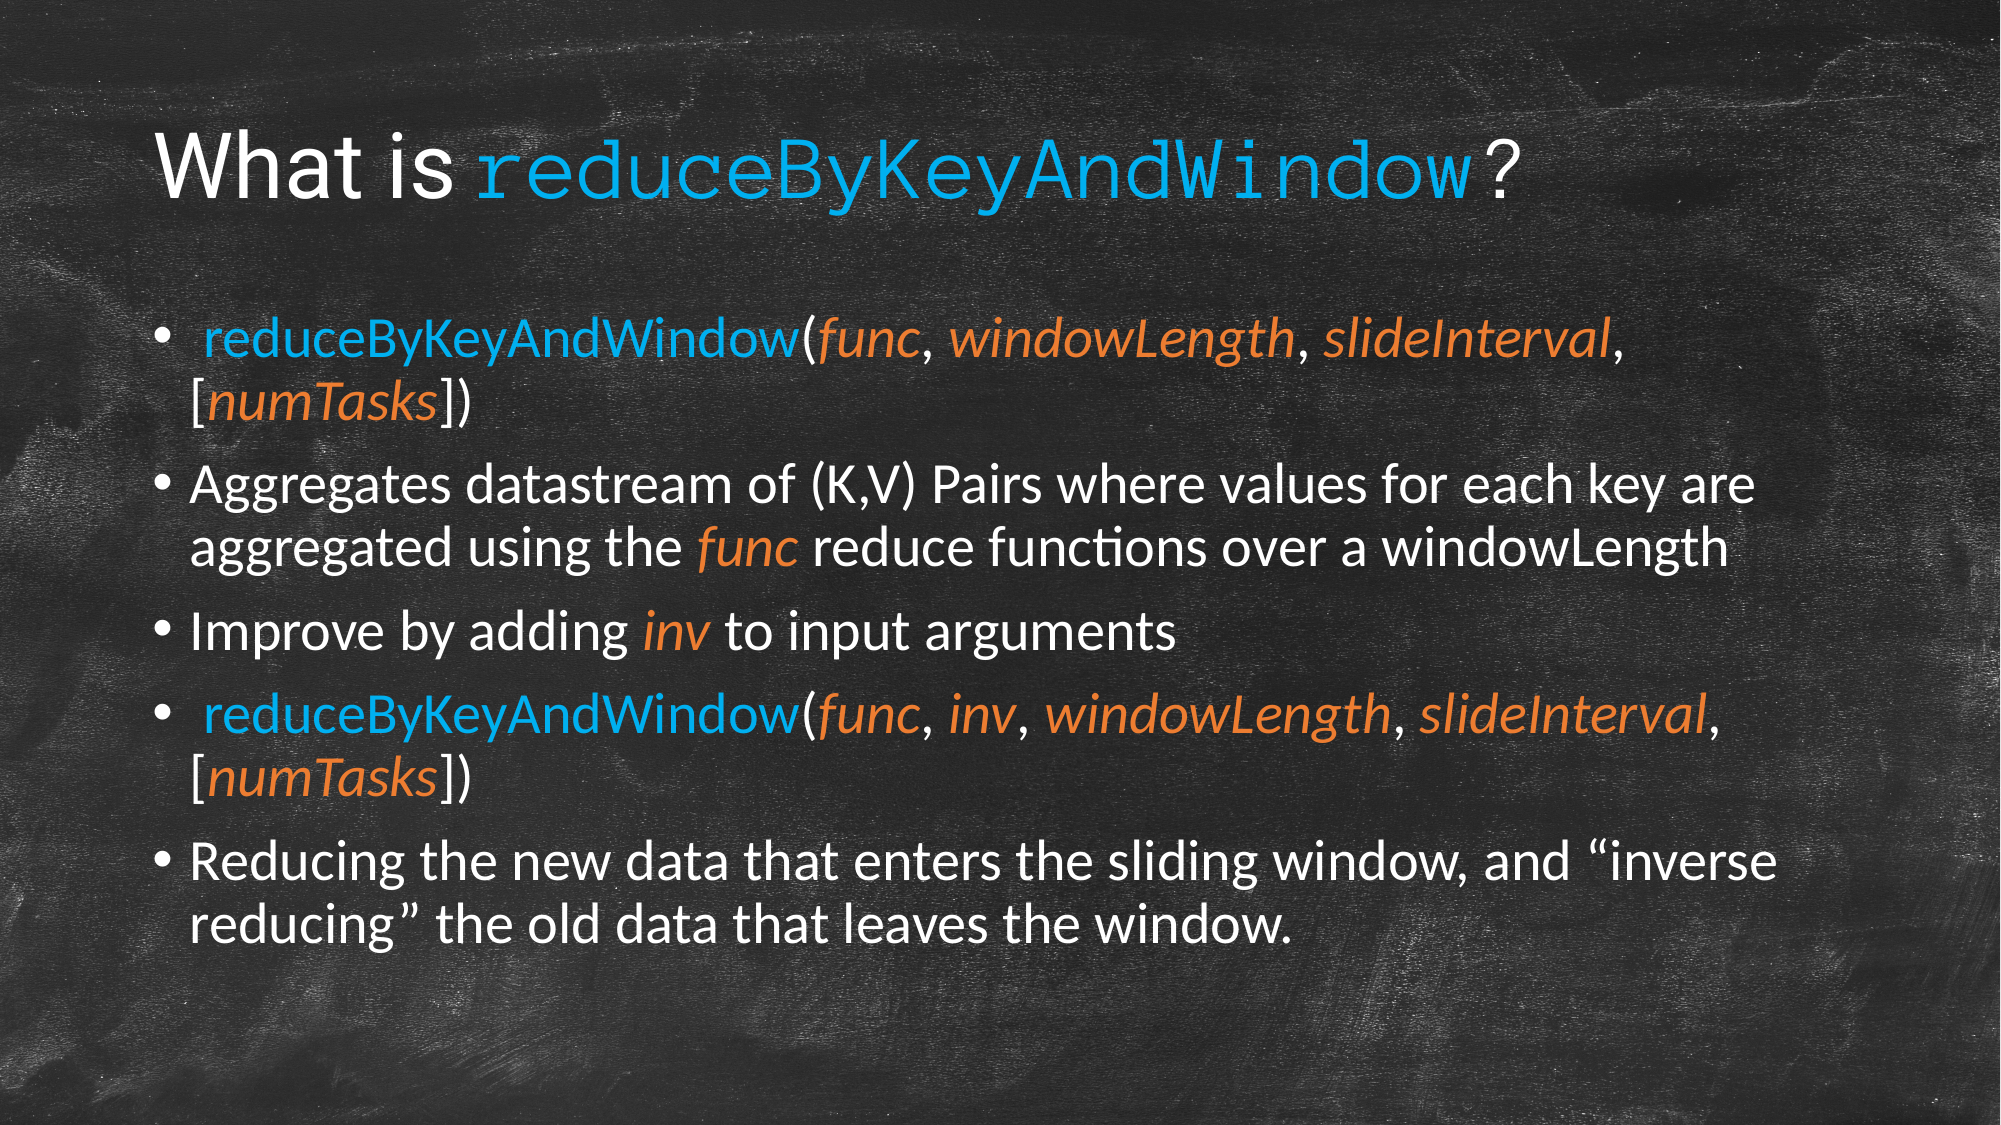

# What is reduceByKeyAndWindow?
 reduceByKeyAndWindow(func, windowLength, slideInterval, [numTasks])
Aggregates datastream of (K,V) Pairs where values for each key are aggregated using the func reduce functions over a windowLength
Improve by adding inv to input arguments
 reduceByKeyAndWindow(func, inv, windowLength, slideInterval, [numTasks])
Reducing the new data that enters the sliding window, and “inverse reducing” the old data that leaves the window.